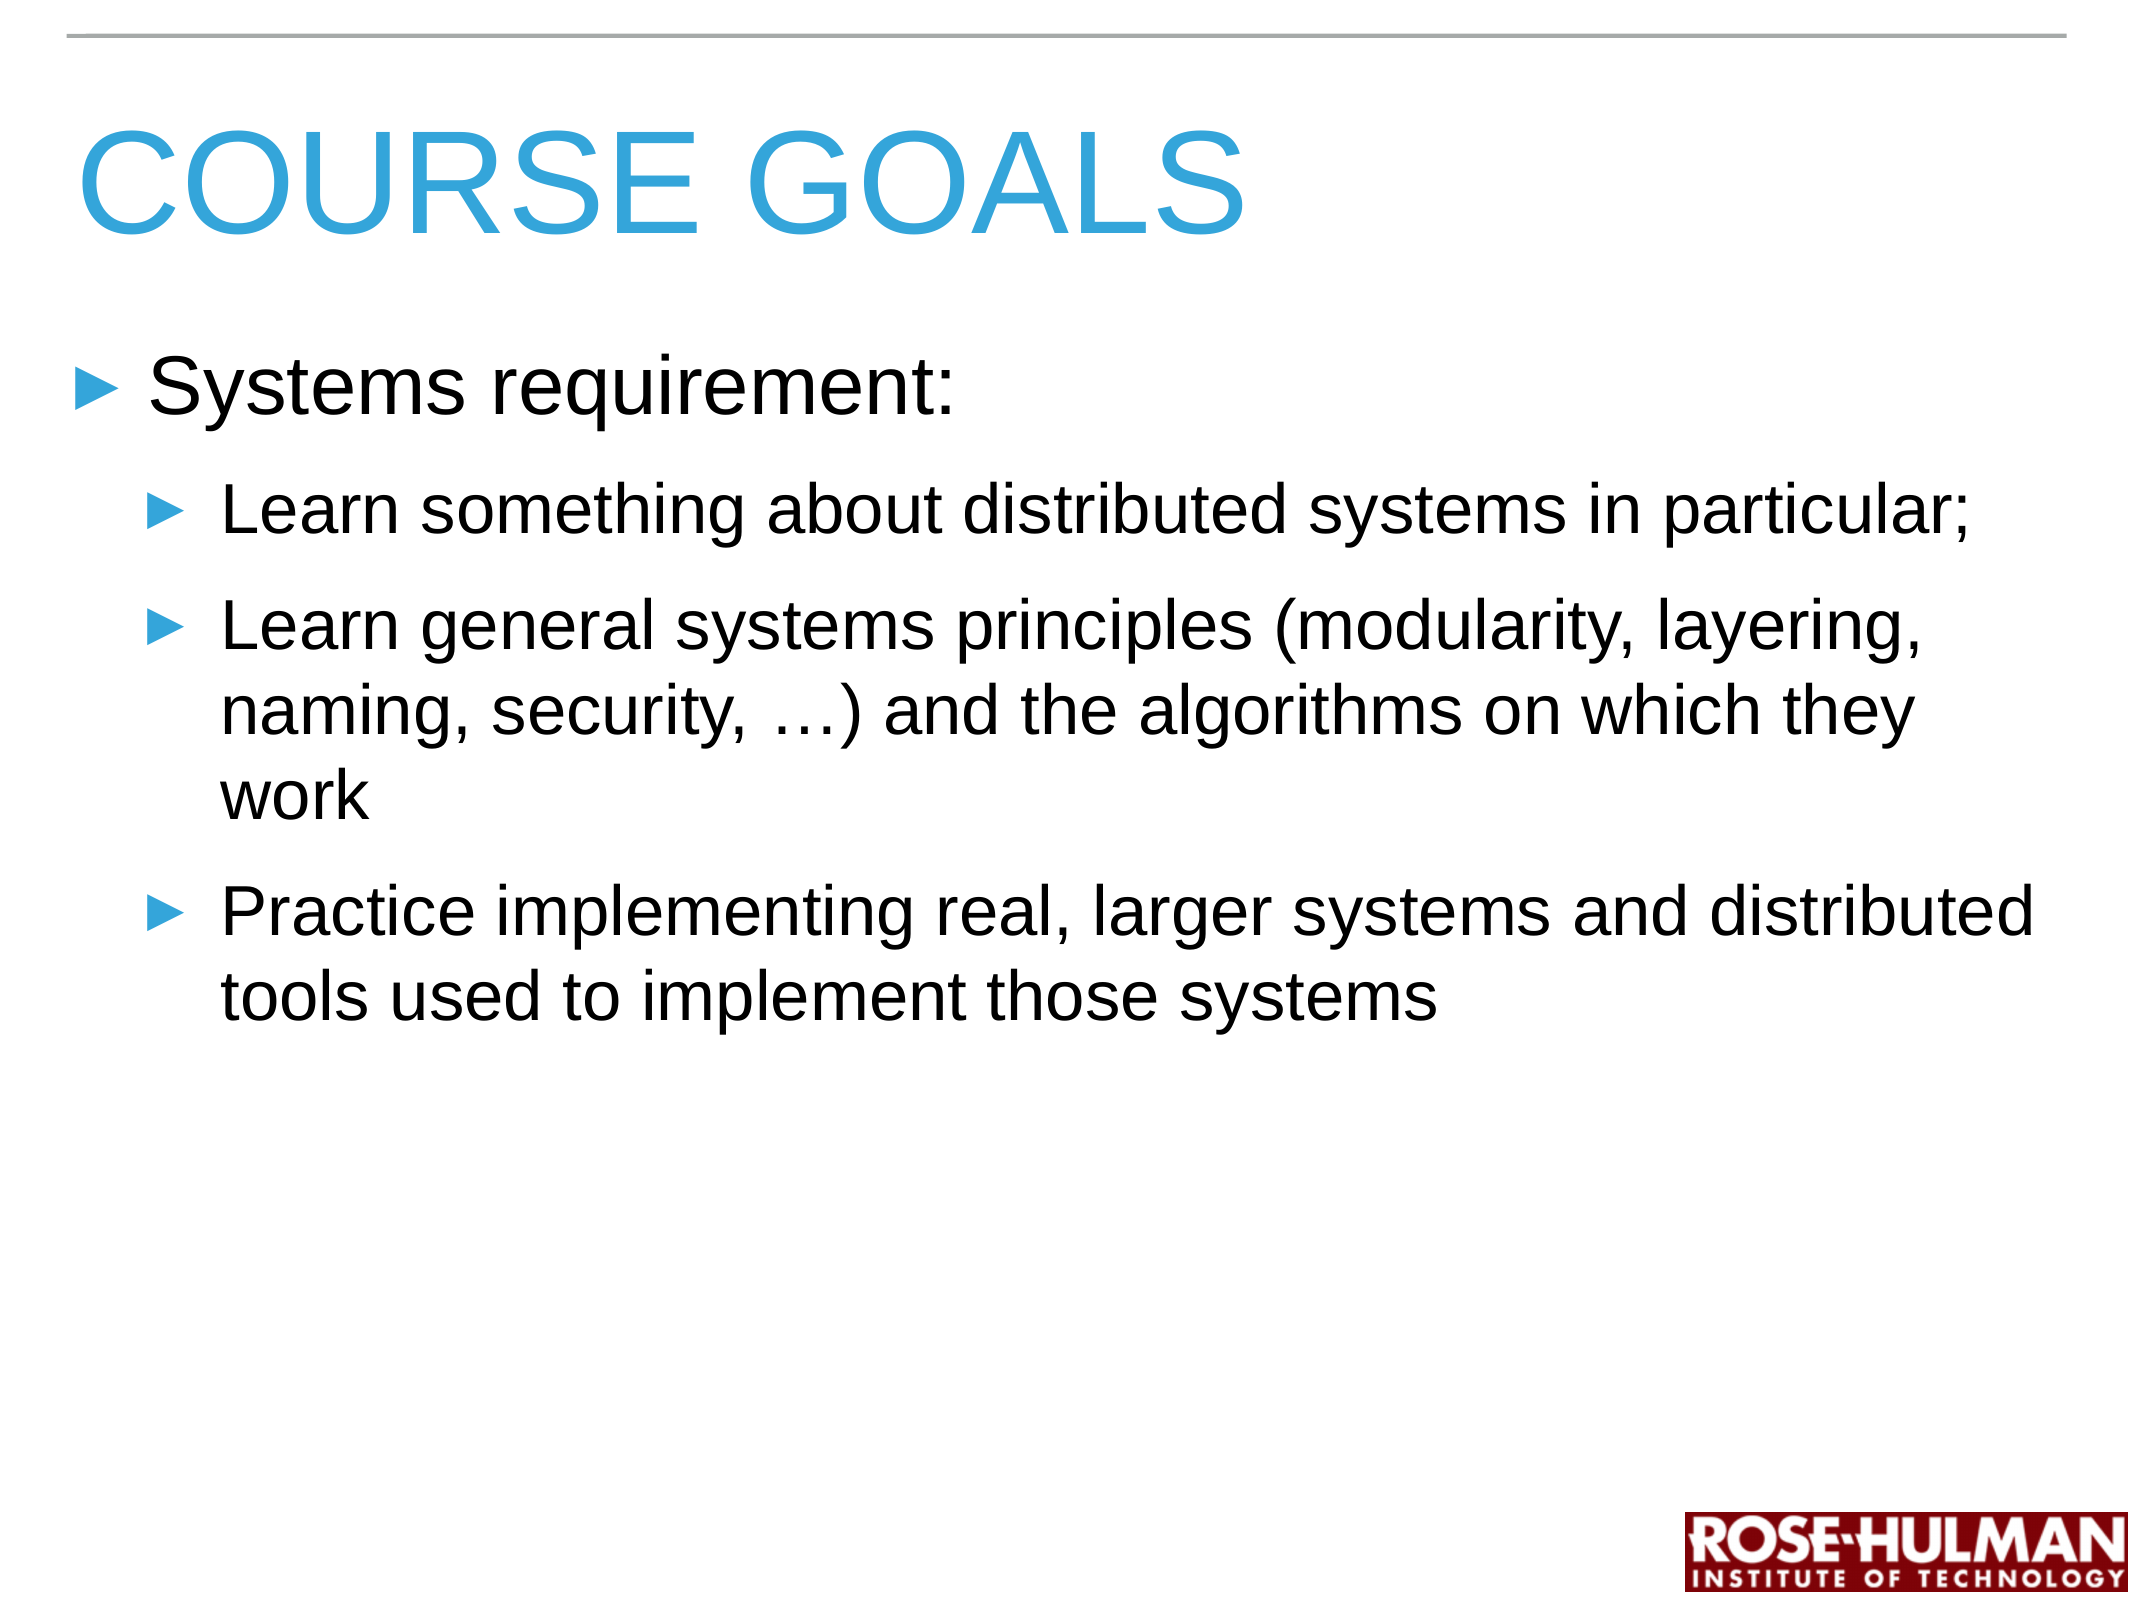

# Course Goals
Systems requirement:
Learn something about distributed systems in particular;
Learn general systems principles (modularity, layering, naming, security, …) and the algorithms on which they work
Practice implementing real, larger systems and distributed tools used to implement those systems
5